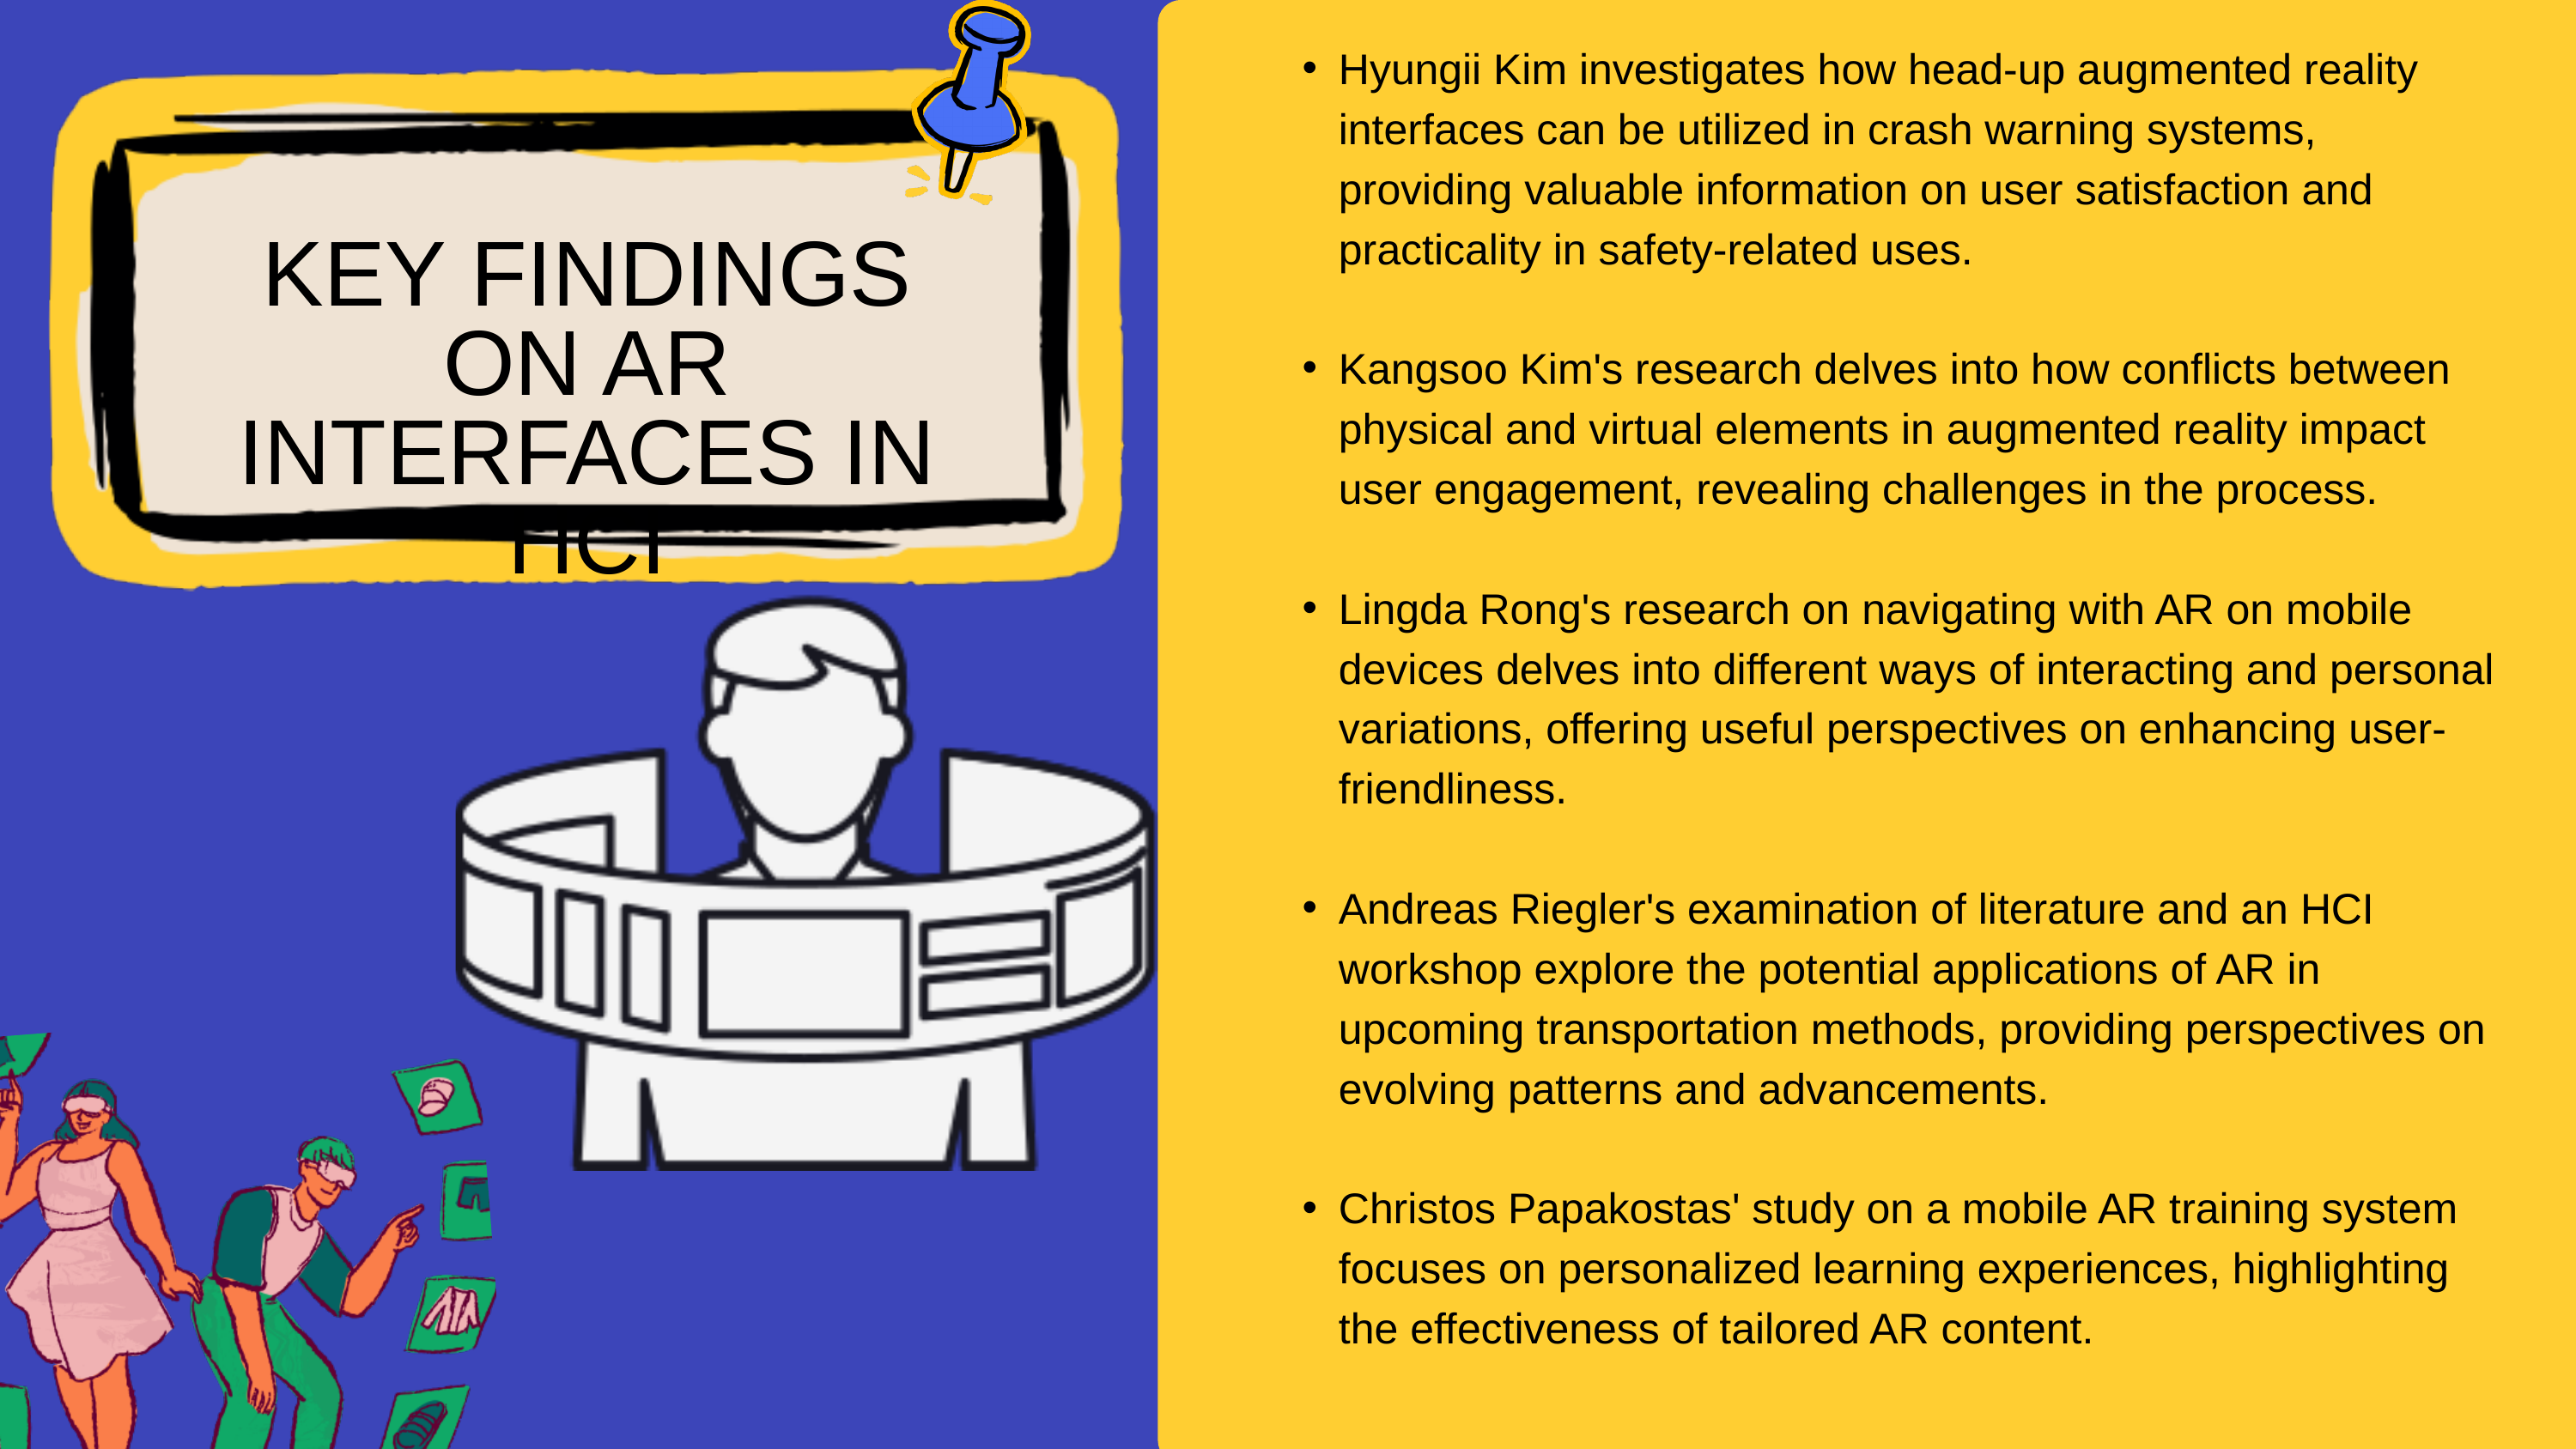

Hyungii Kim investigates how head-up augmented reality interfaces can be utilized in crash warning systems, providing valuable information on user satisfaction and practicality in safety-related uses.

Kangsoo Kim's research delves into how conflicts between physical and virtual elements in augmented reality impact user engagement, revealing challenges in the process.

Lingda Rong's research on navigating with AR on mobile devices delves into different ways of interacting and personal variations, offering useful perspectives on enhancing user-friendliness.

Andreas Riegler's examination of literature and an HCI workshop explore the potential applications of AR in upcoming transportation methods, providing perspectives on evolving patterns and advancements.

Christos Papakostas' study on a mobile AR training system focuses on personalized learning experiences, highlighting the effectiveness of tailored AR content.

KEY FINDINGS ON AR INTERFACES IN HCI